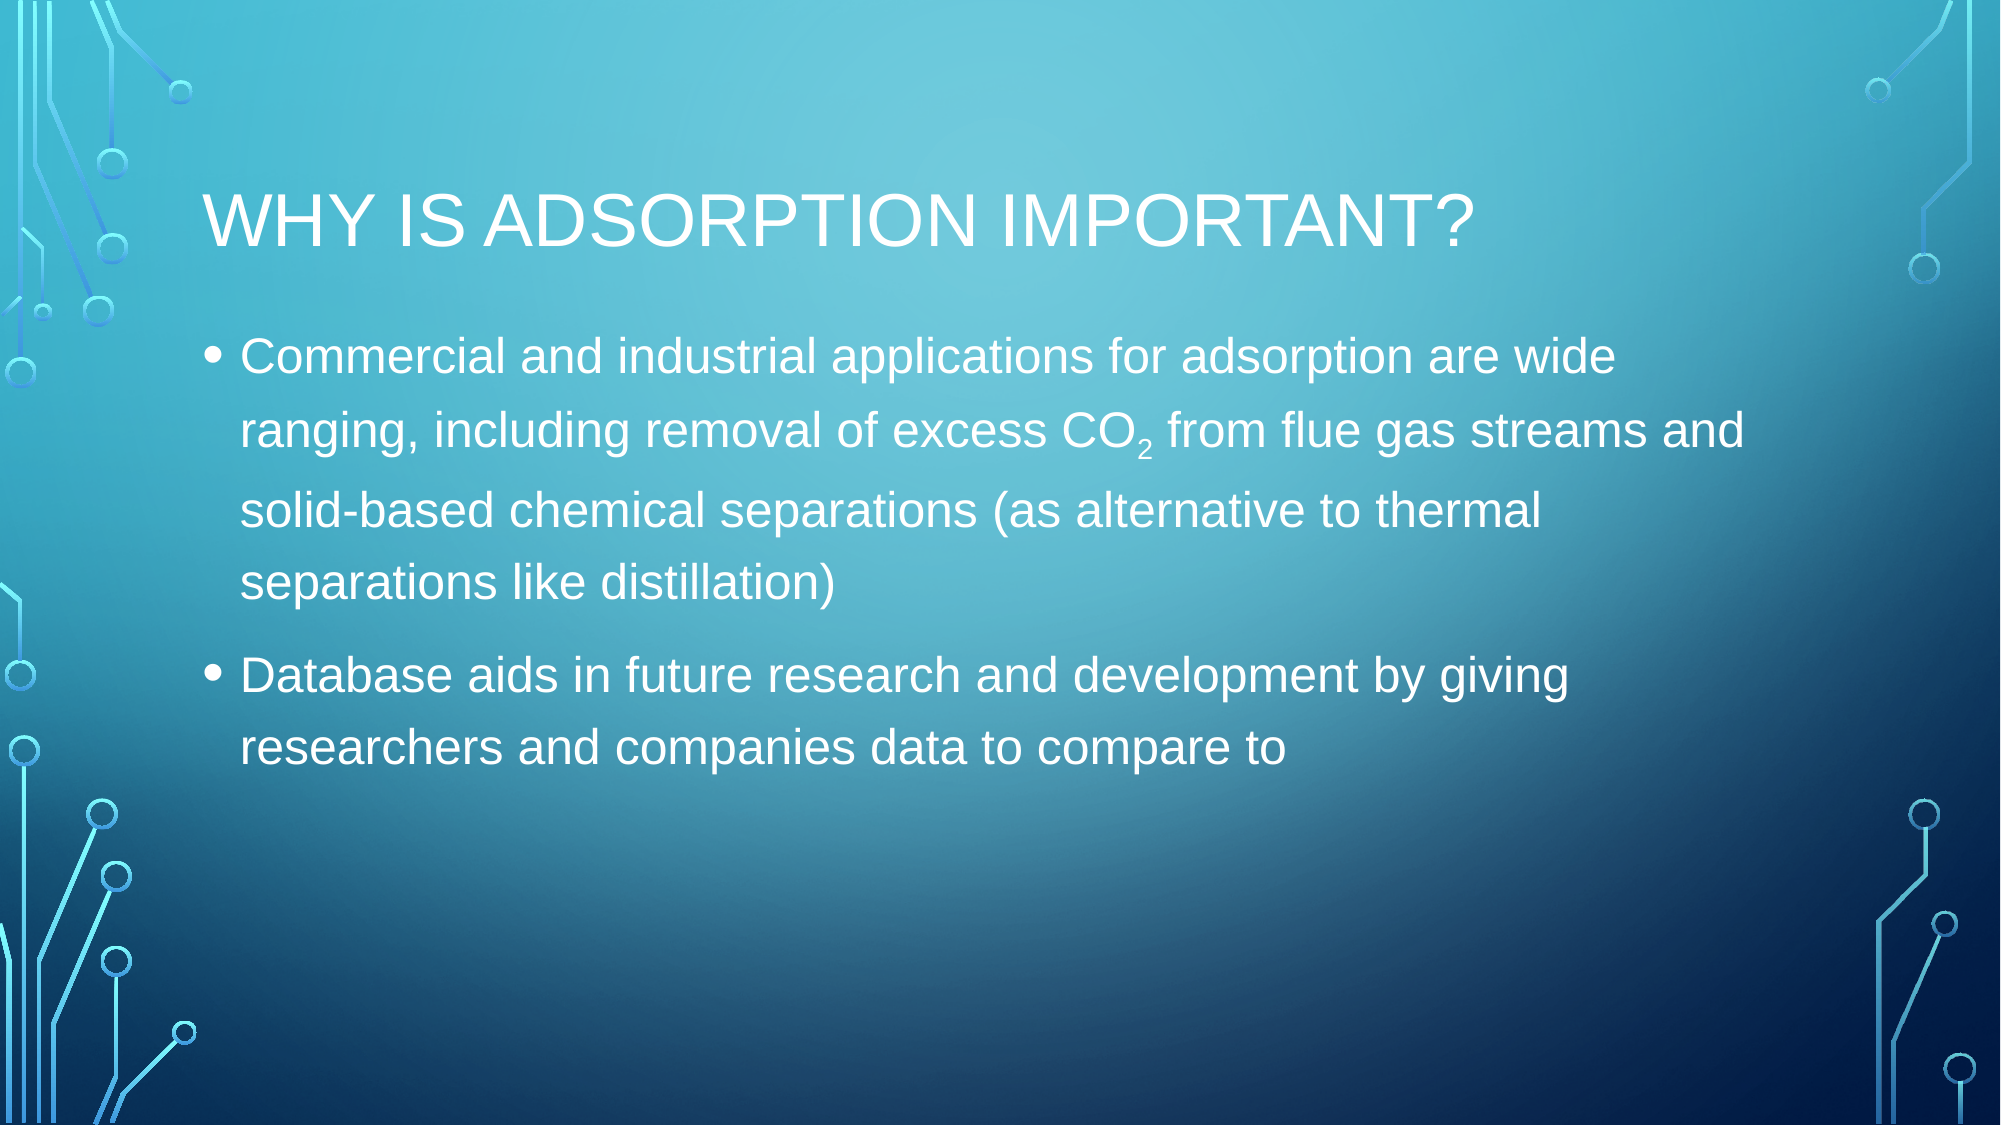

# Why is adsorption important?
Commercial and industrial applications for adsorption are wide ranging, including removal of excess CO2 from flue gas streams and solid-based chemical separations (as alternative to thermal separations like distillation)
Database aids in future research and development by giving researchers and companies data to compare to